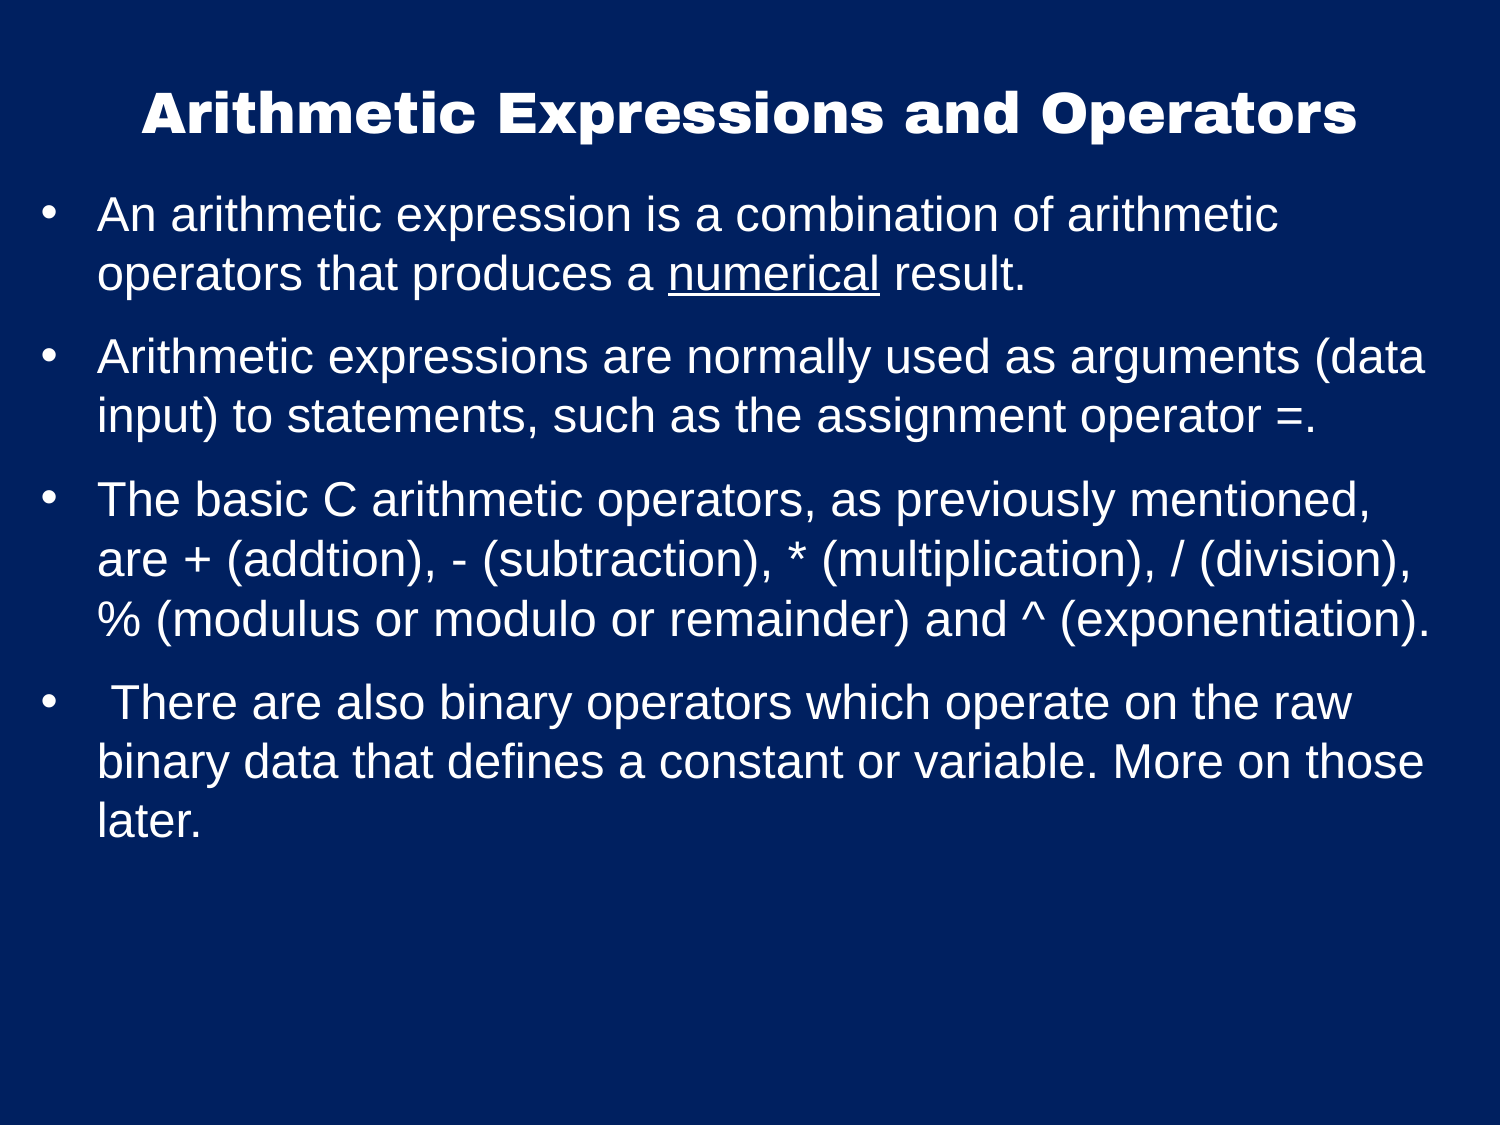

# Arithmetic Expressions and Operators
An arithmetic expression is a combination of arithmetic operators that produces a numerical result.
Arithmetic expressions are normally used as arguments (data input) to statements, such as the assignment operator =.
The basic C arithmetic operators, as previously mentioned, are + (addtion), - (subtraction), * (multiplication), / (division), % (modulus or modulo or remainder) and ^ (exponentiation).
 There are also binary operators which operate on the raw binary data that defines a constant or variable. More on those later.